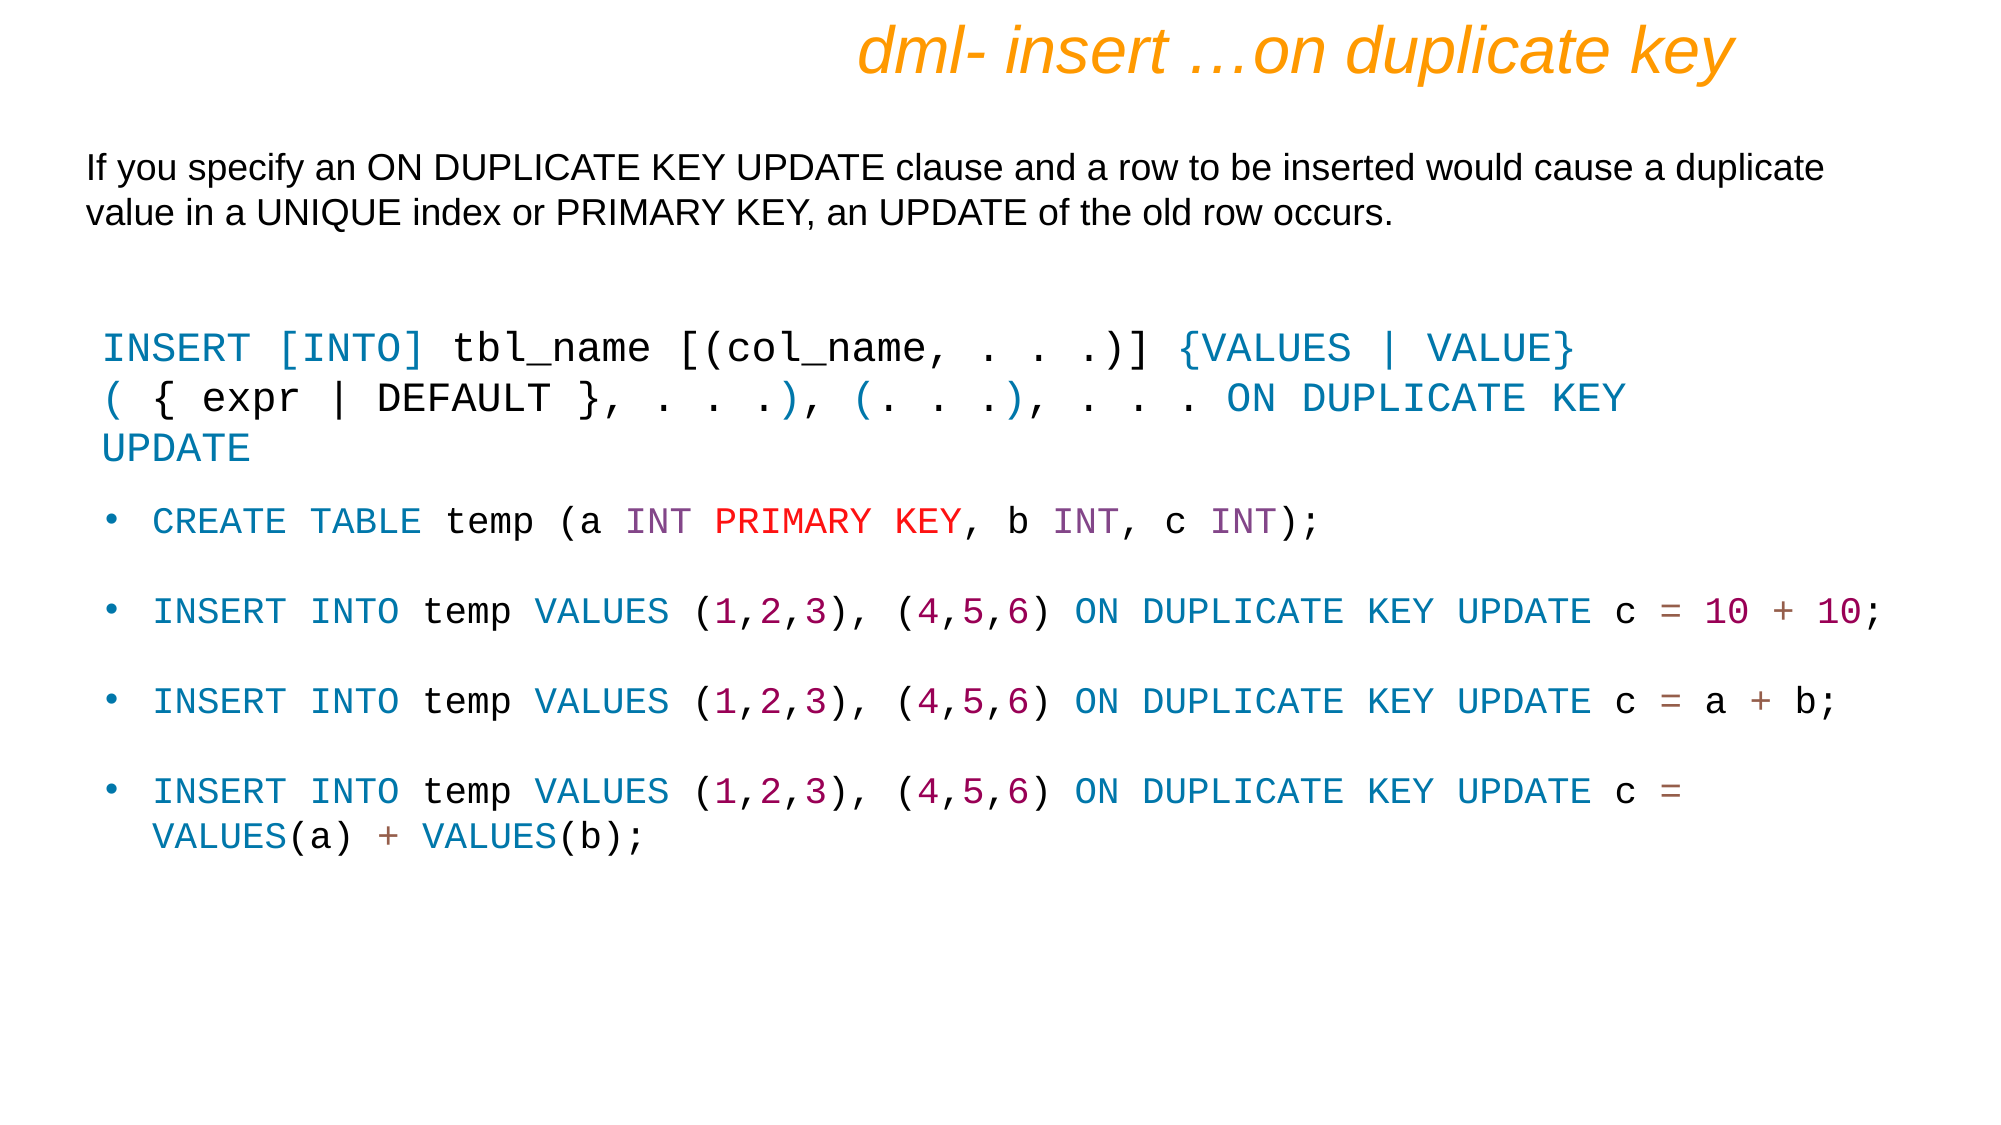

dml- insert …on duplicate key
If you specify an ON DUPLICATE KEY UPDATE clause and a row to be inserted would cause a duplicate value in a UNIQUE index or PRIMARY KEY, an UPDATE of the old row occurs.
INSERT [INTO] tbl_name [(col_name, . . .)] {VALUES | VALUE} ( { expr | DEFAULT }, . . .), (. . .), . . . ON DUPLICATE KEY UPDATE
CREATE TABLE temp (a INT PRIMARY KEY, b INT, c INT);

INSERT INTO temp VALUES (1,2,3), (4,5,6) ON DUPLICATE KEY UPDATE c = 10 + 10;

INSERT INTO temp VALUES (1,2,3), (4,5,6) ON DUPLICATE KEY UPDATE c = a + b;

INSERT INTO temp VALUES (1,2,3), (4,5,6) ON DUPLICATE KEY UPDATE c = VALUES(a) + VALUES(b);